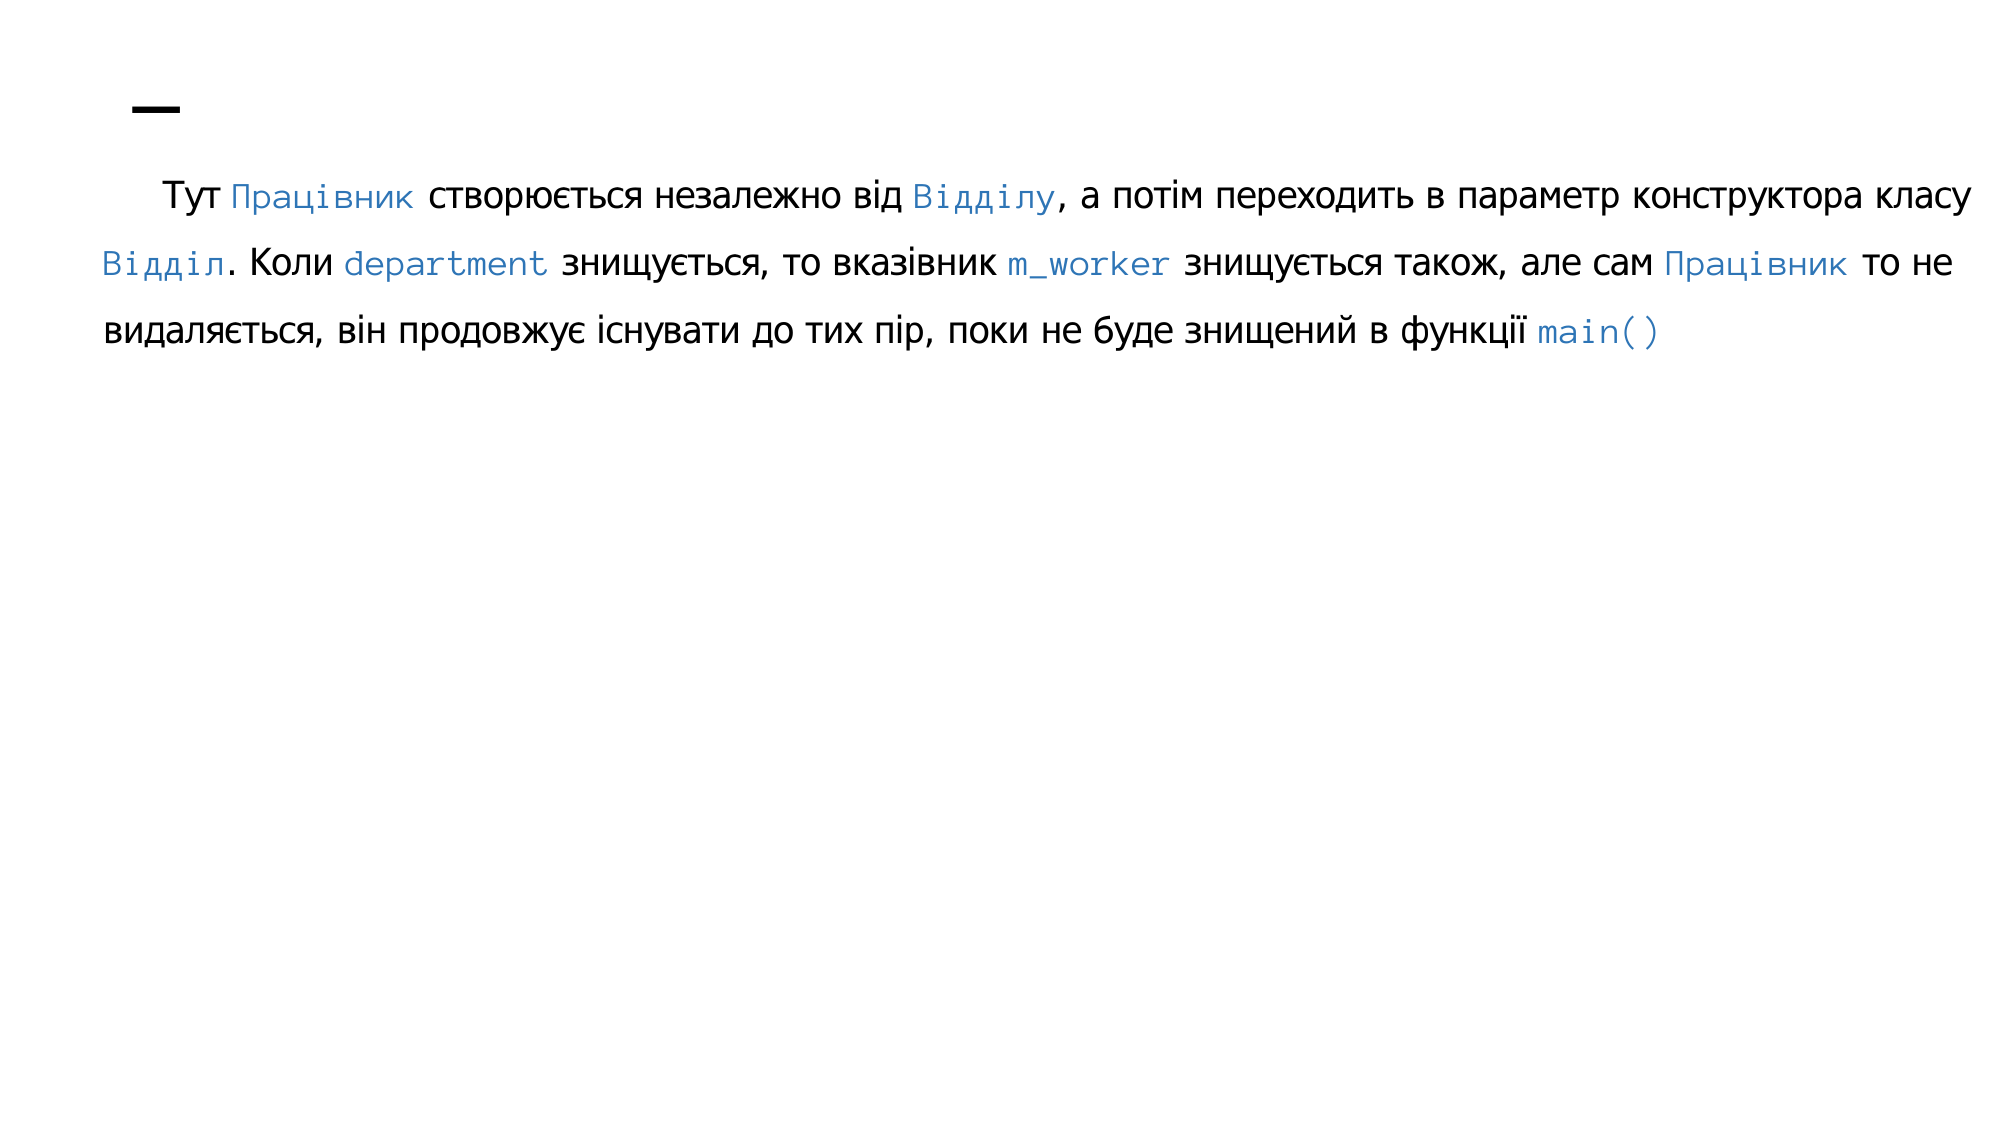

# _
Тут Працівник створюється незалежно від Відділу, а потім переходить в параметр конструктора класу Відділ. Коли department знищується, то вказівник m_worker знищується також, але сам Працівник то не видаляється, він продовжує існувати до тих пір, поки не буде знищений в функції main()